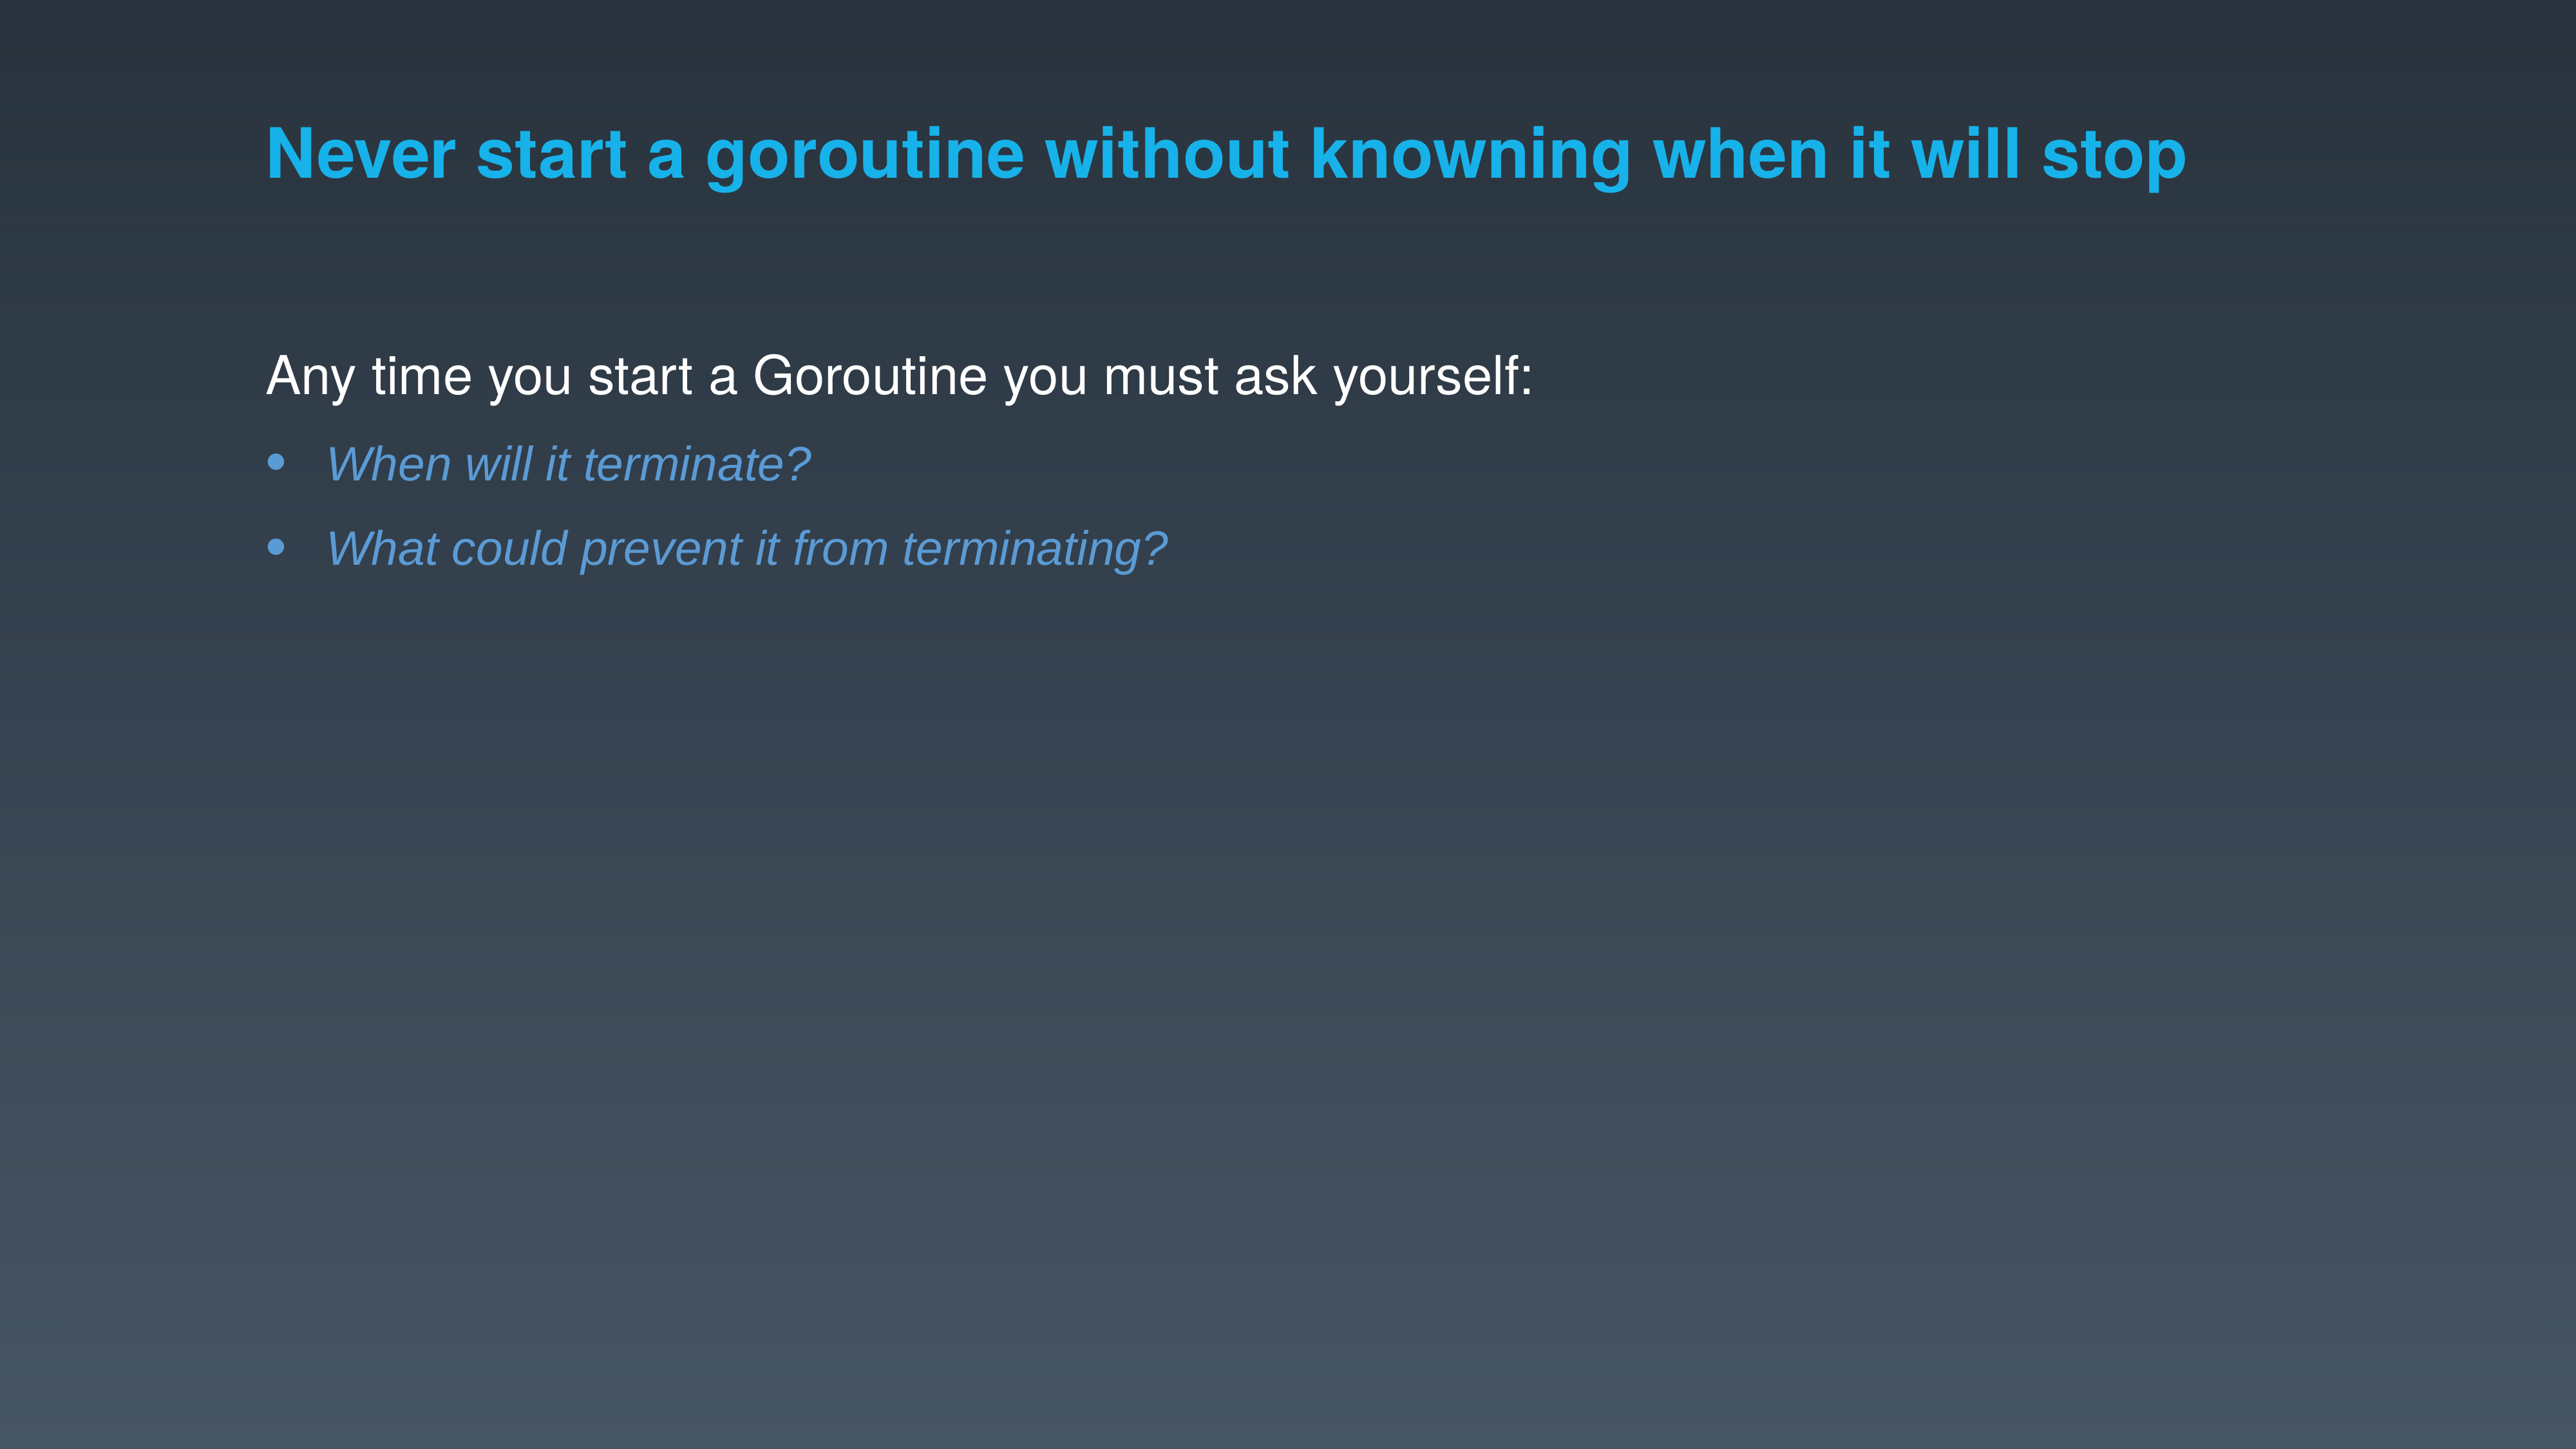

# Never start a goroutine without knowning when it will stop
Any time you start a Goroutine you must ask yourself:
When will it terminate?
What could prevent it from terminating?